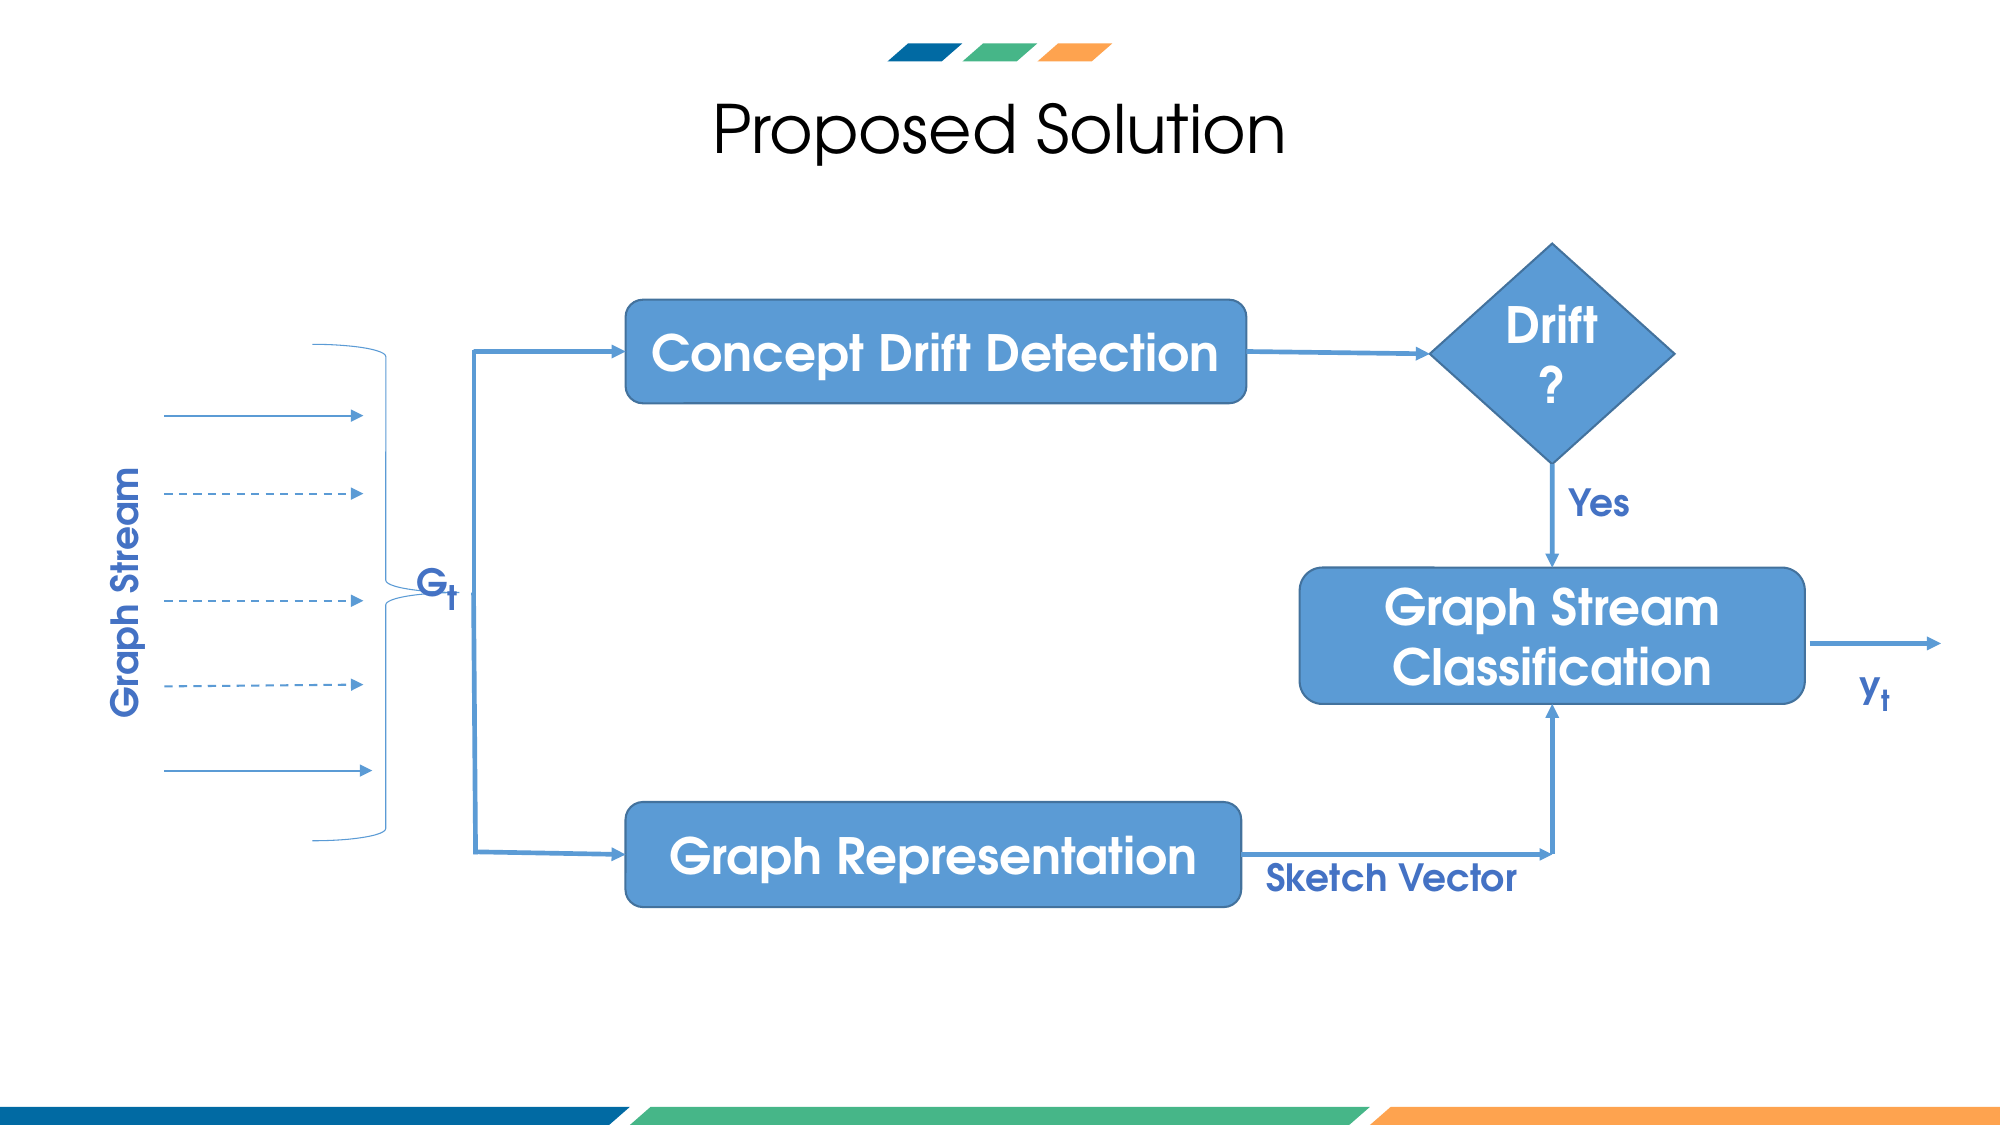

Proposed Solution

Drift ?

Concept Drift Detection

Yes
Gt
Graph Stream
Graph Stream
Classification
yt
Graph Representation
Sketch Vector